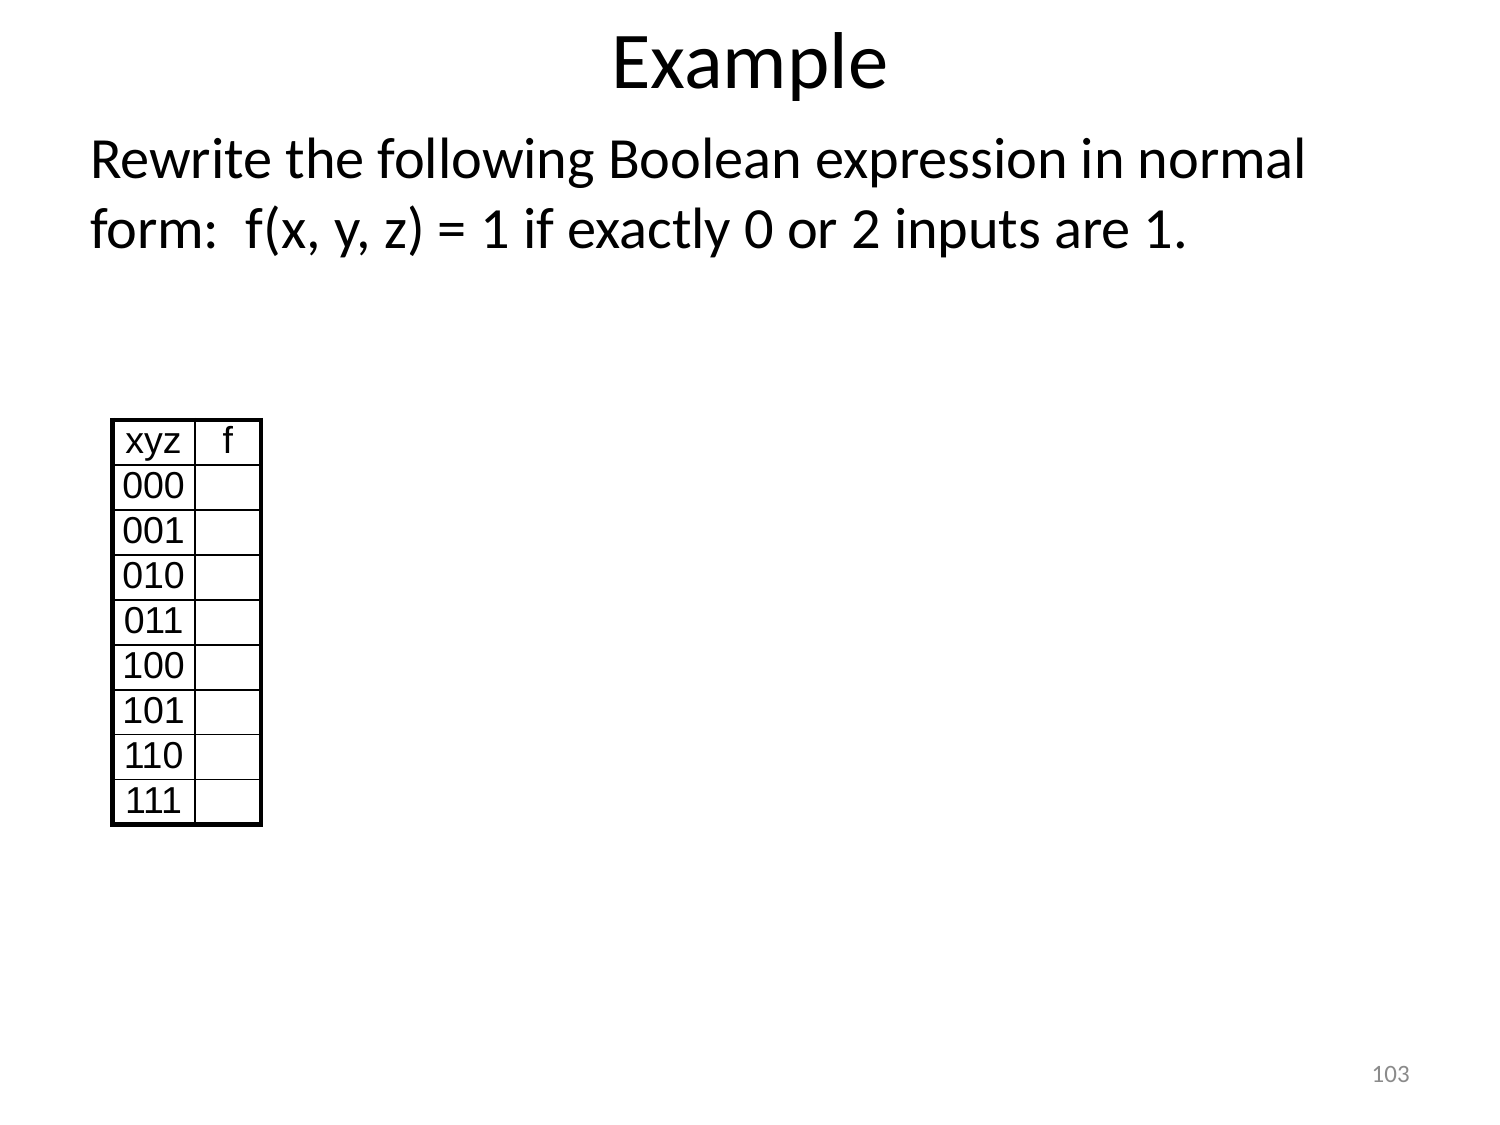

# Example
Rewrite the following Boolean expression in normal form:  f(x, y, z) = 1 if exactly 0 or 2 inputs are 1.
| xyz | f |
| --- | --- |
| 000 |  |
| 001 |  |
| 010 |  |
| 011 |  |
| 100 |  |
| 101 |  |
| 110 |  |
| 111 |  |
103